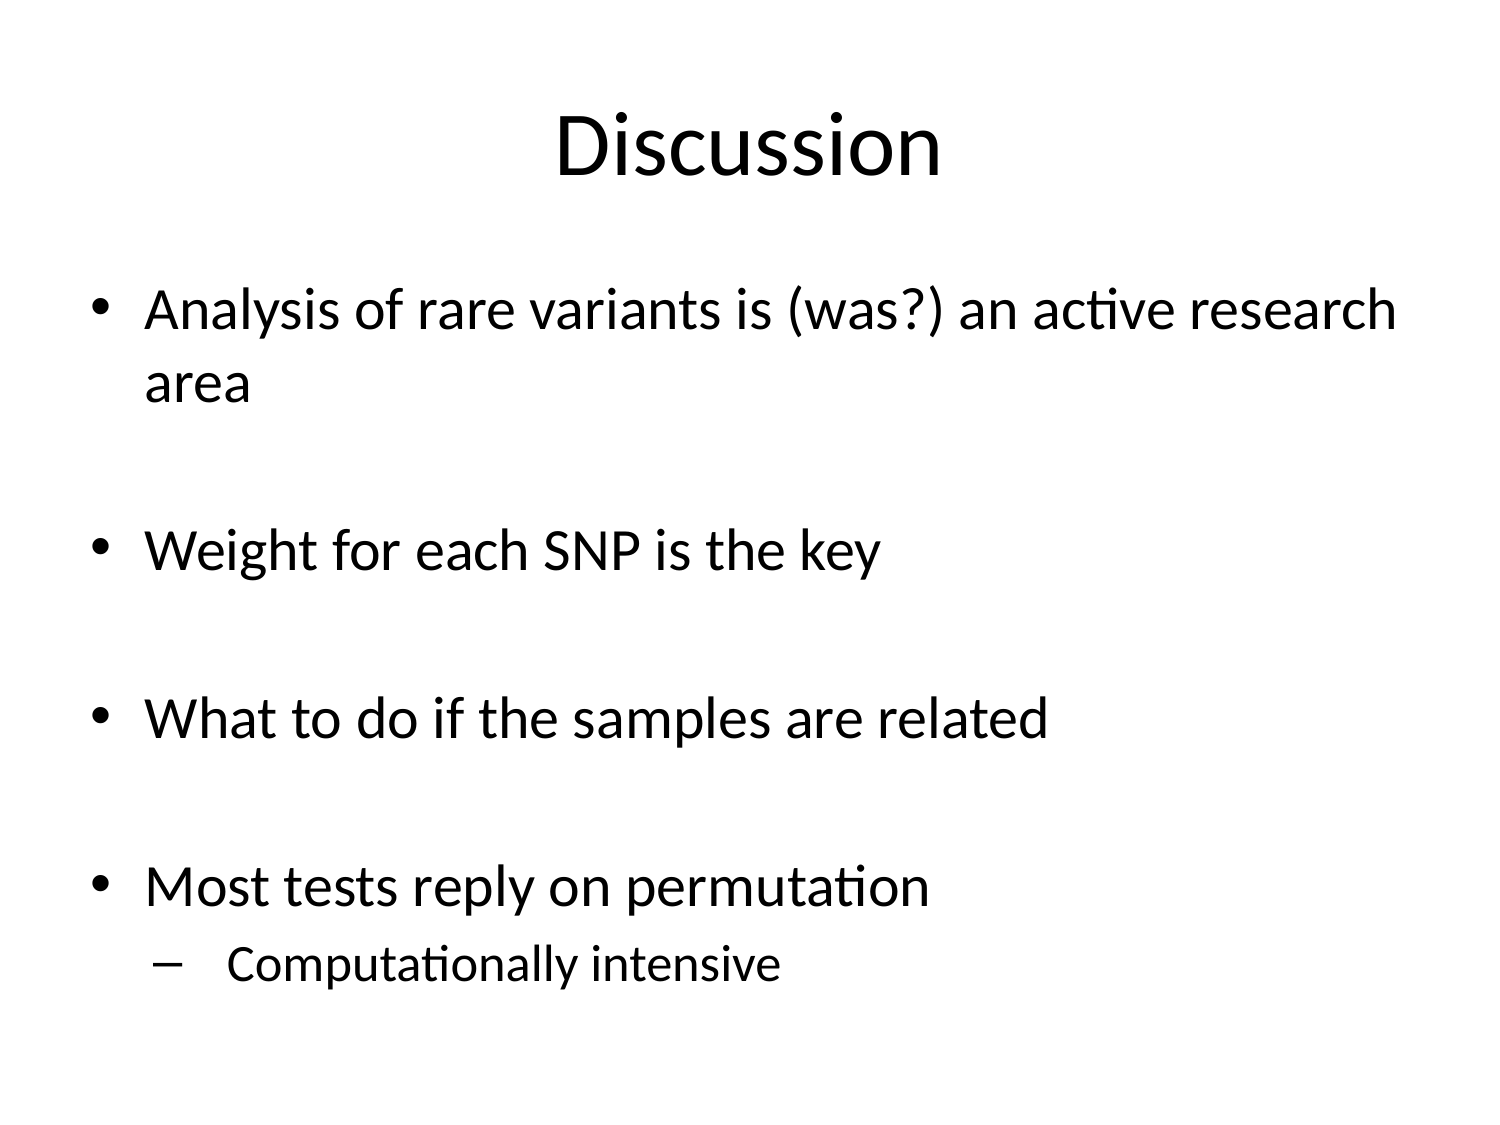

# Discussion
Analysis of rare variants is (was?) an active research area

Weight for each SNP is the key

What to do if the samples are related

Most tests reply on permutation
Computationally intensive